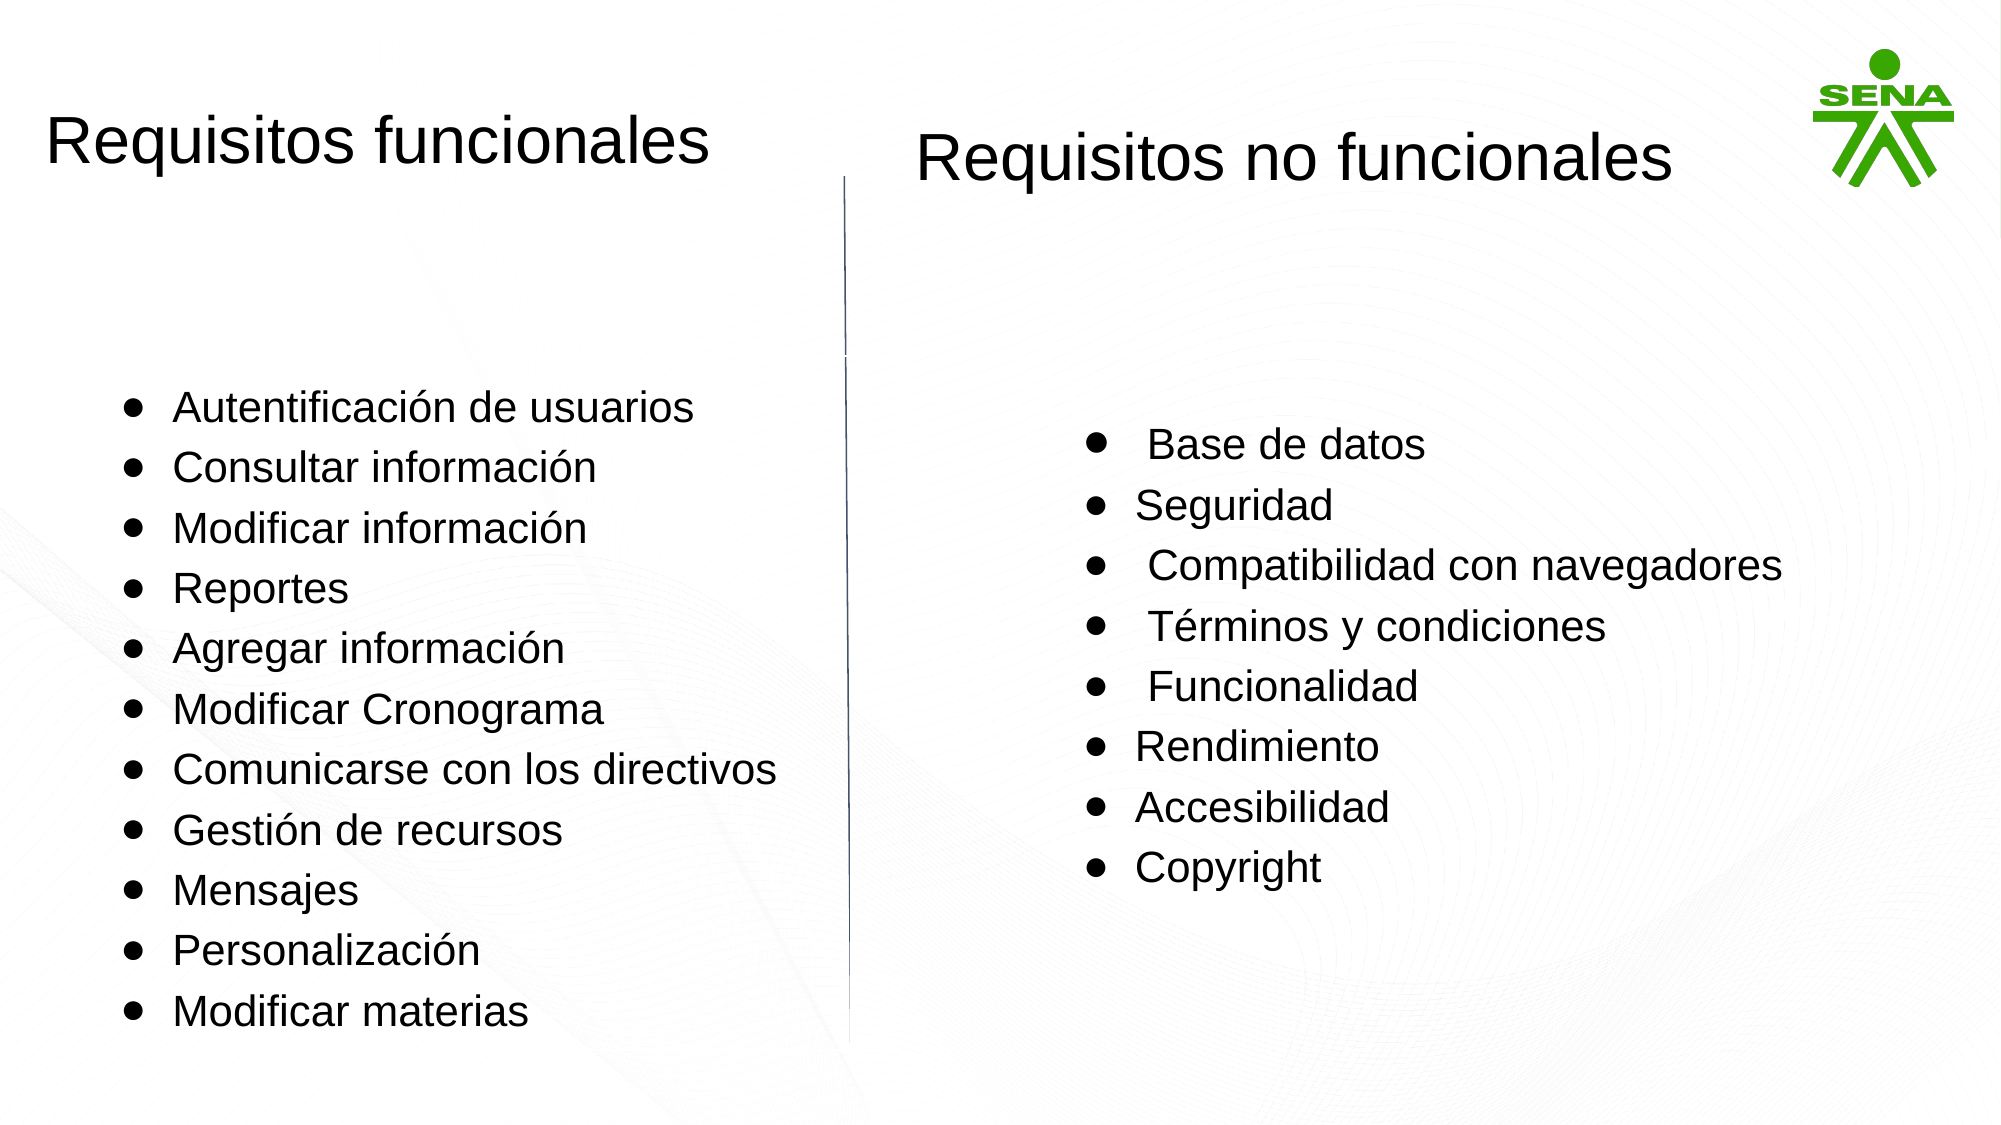

Requisitos funcionales

Requisitos no funcionales

Autentificación de usuarios
Consultar información
Modificar información
Reportes
Agregar información
Modificar Cronograma
Comunicarse con los directivos
Gestión de recursos
Mensajes
Personalización
Modificar materias
 Base de datos
Seguridad
 Compatibilidad con navegadores
 Términos y condiciones
 Funcionalidad
Rendimiento
Accesibilidad
Copyright